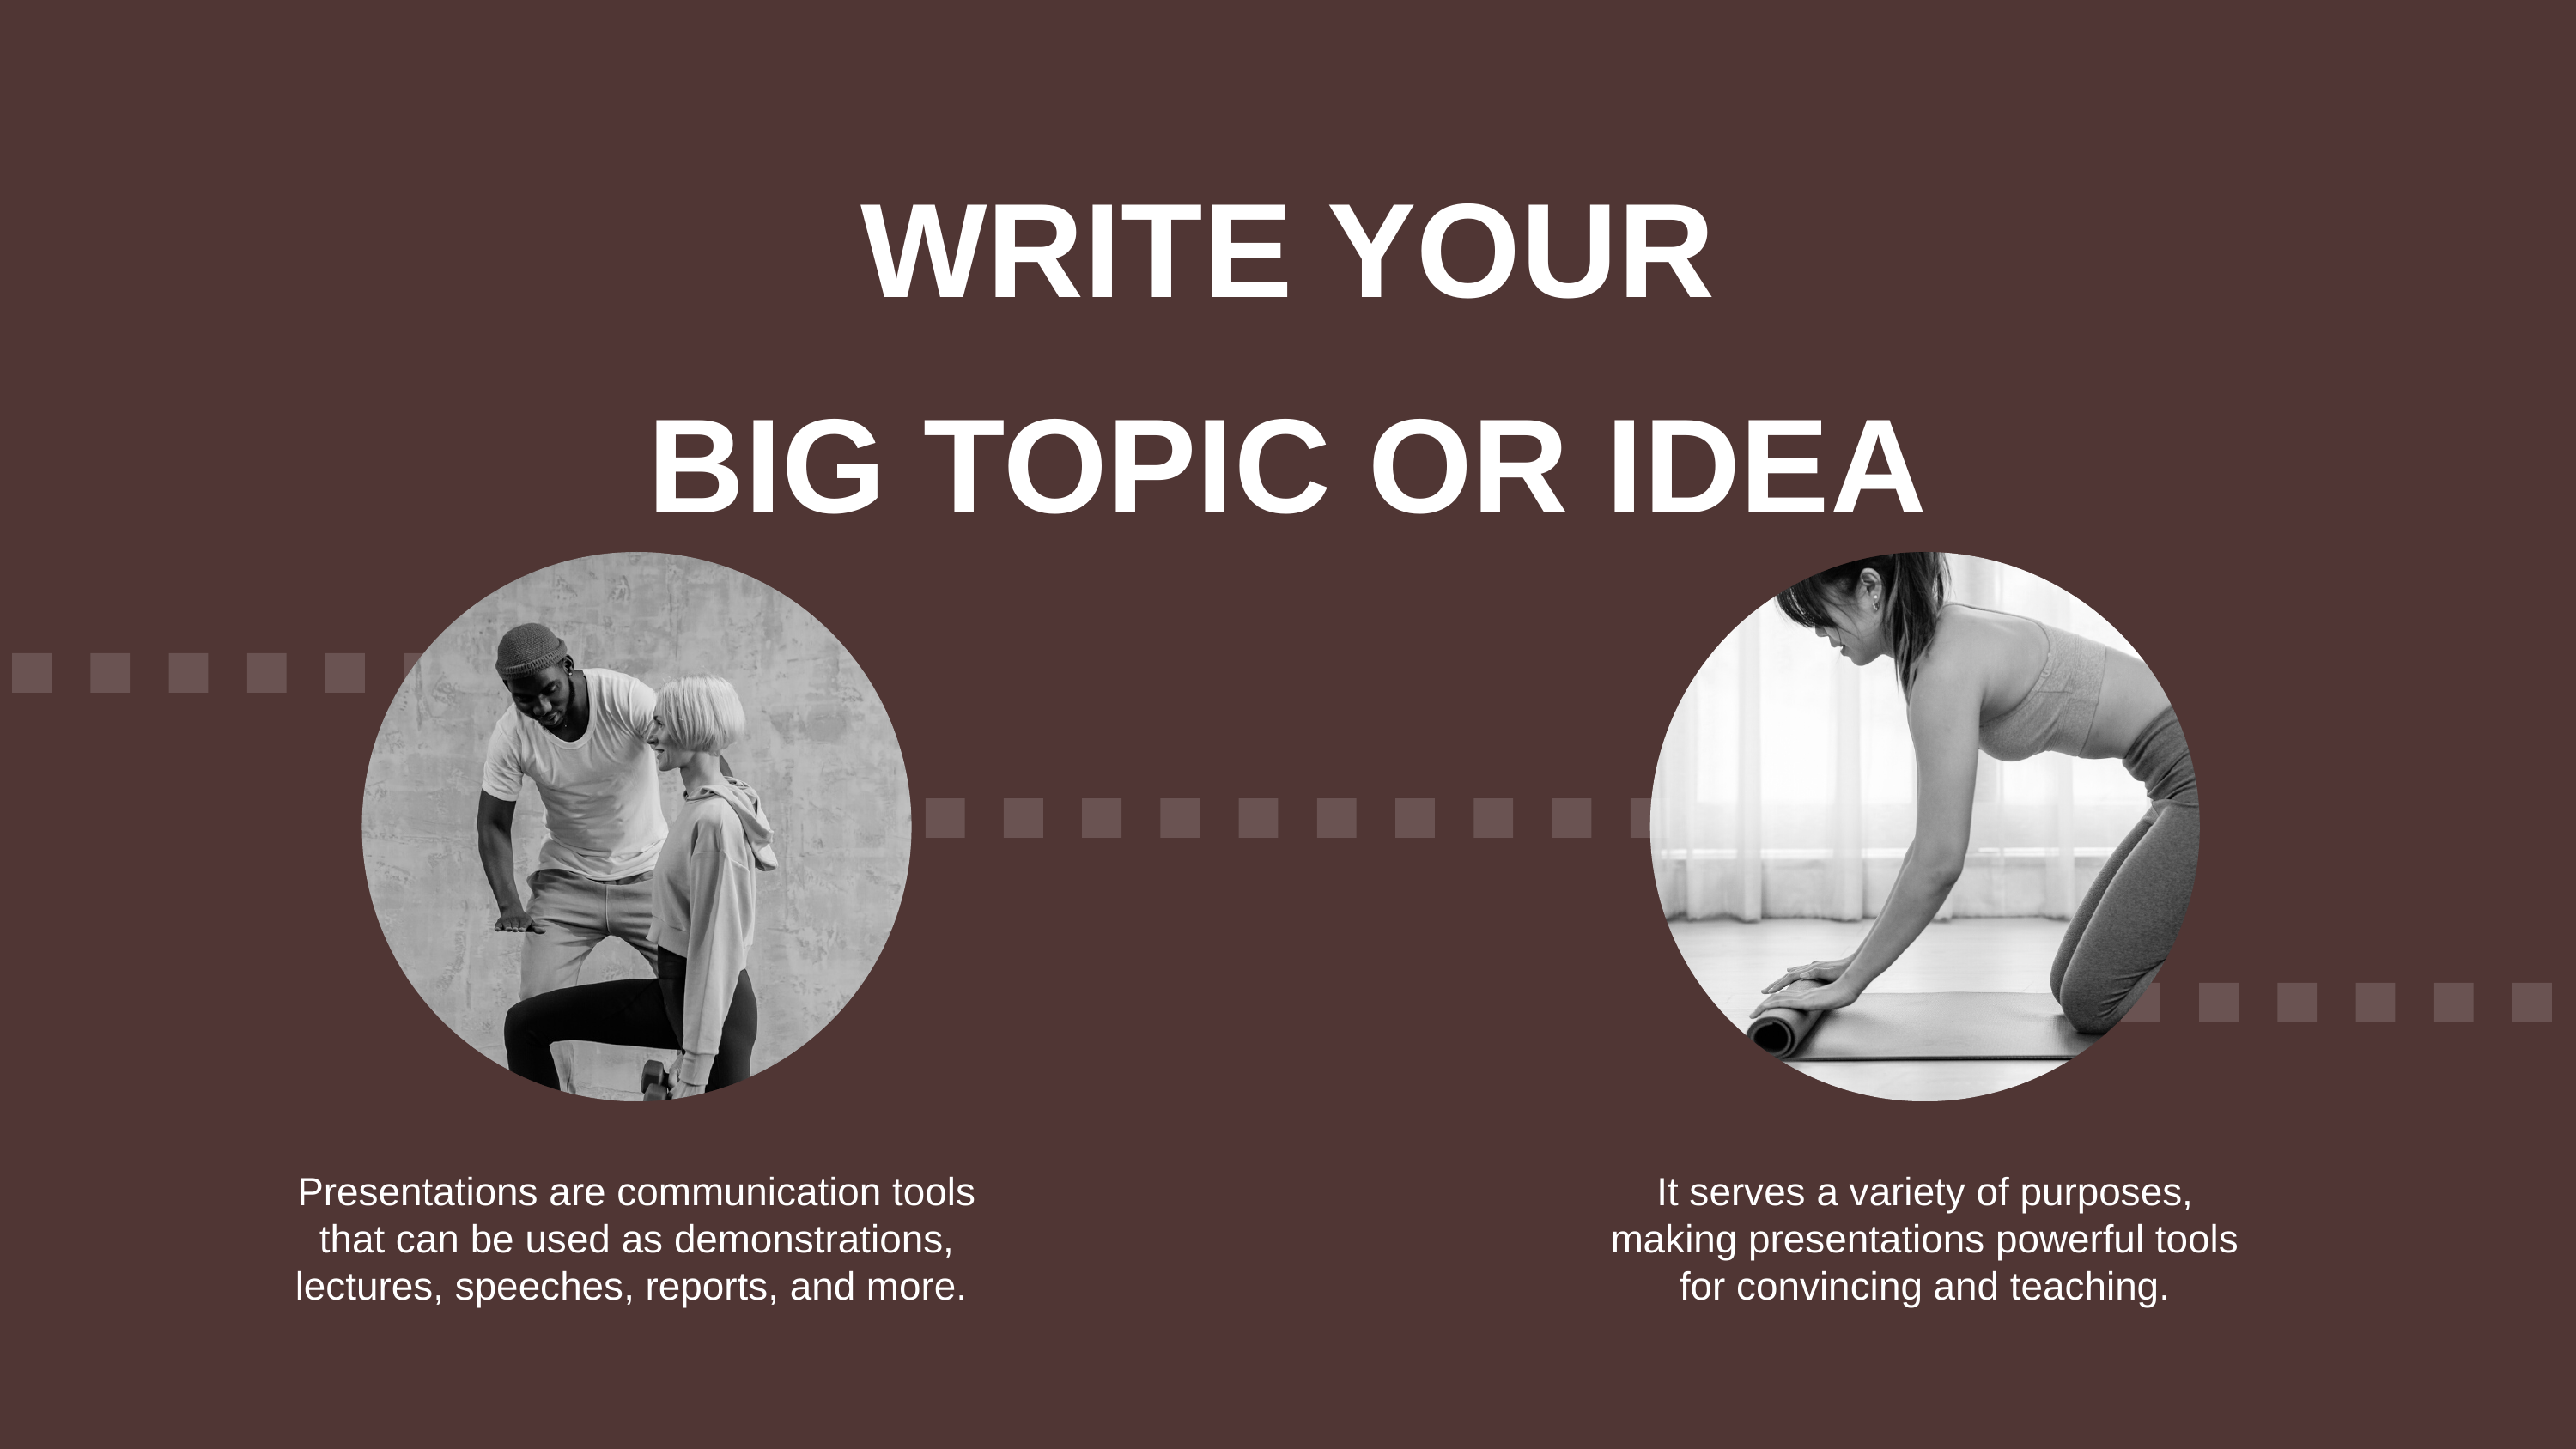

WRITE YOUR
BIG TOPIC OR IDEA

Presentations are communication tools
that can be used as demonstrations,
lectures, speeches, reports, and more.
It serves a variety of purposes,
making presentations powerful tools
for convincing and teaching.